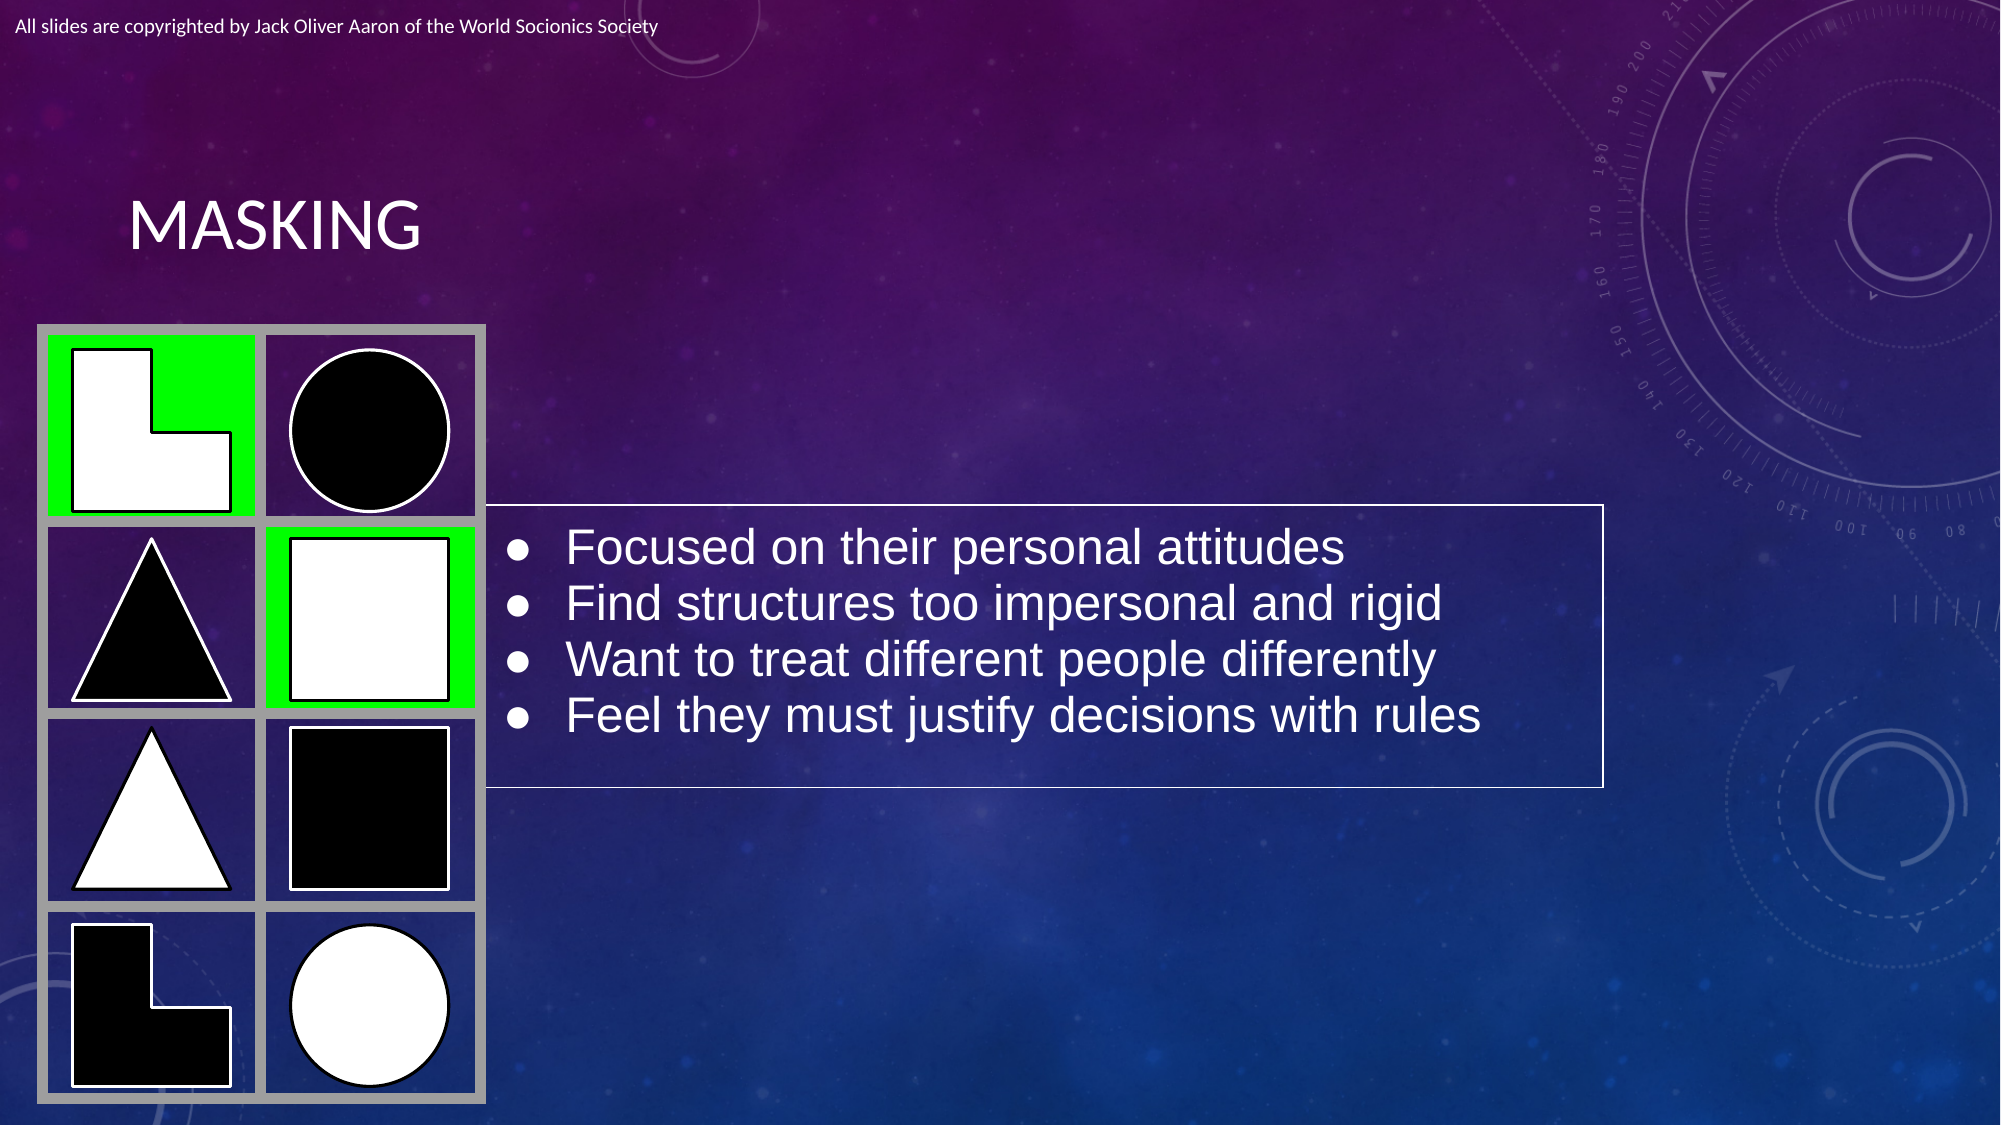

All slides are copyrighted by Jack Oliver Aaron of the World Socionics Society
# MASKING
|  |  |
| --- | --- |
|  |  |
|  |  |
|  |  |

| Focused on their personal attitudes Find structures too impersonal and rigid Want to treat different people differently Feel they must justify decisions with rules |
| --- |